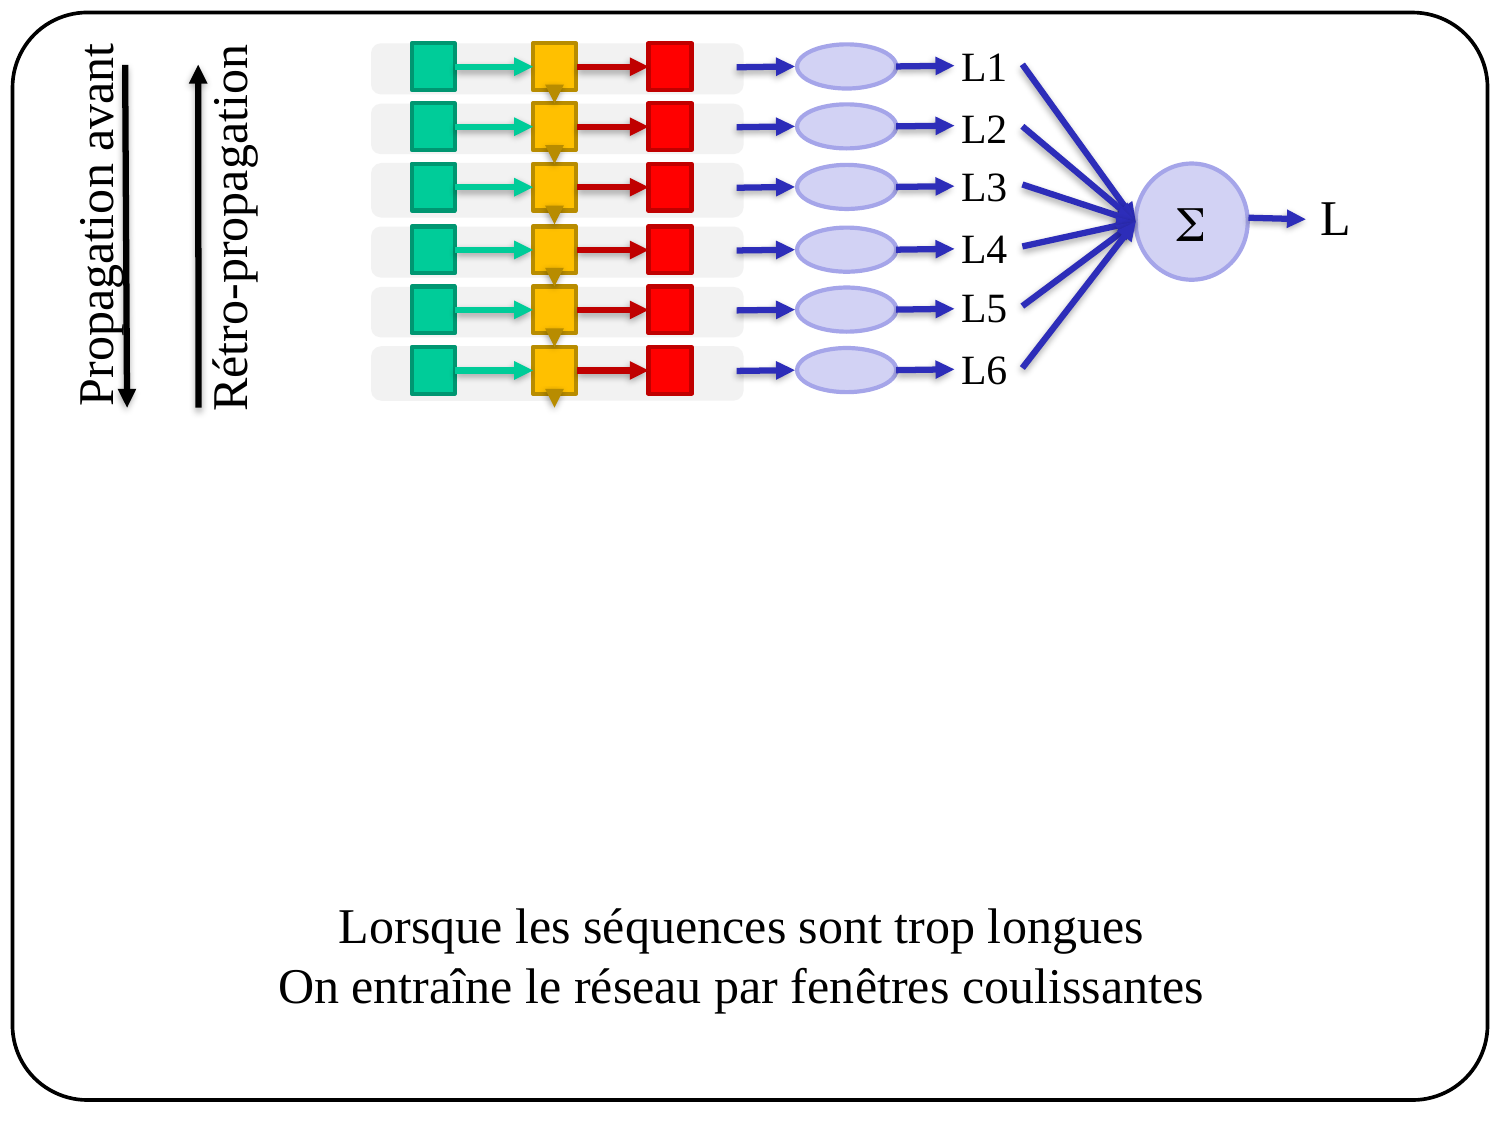

L1

L2

L3
Σ

L
Propagation avant
Rétro-propagation
L4

L5

L6

Lorsque les séquences sont trop longues
On entraîne le réseau par fenêtres coulissantes